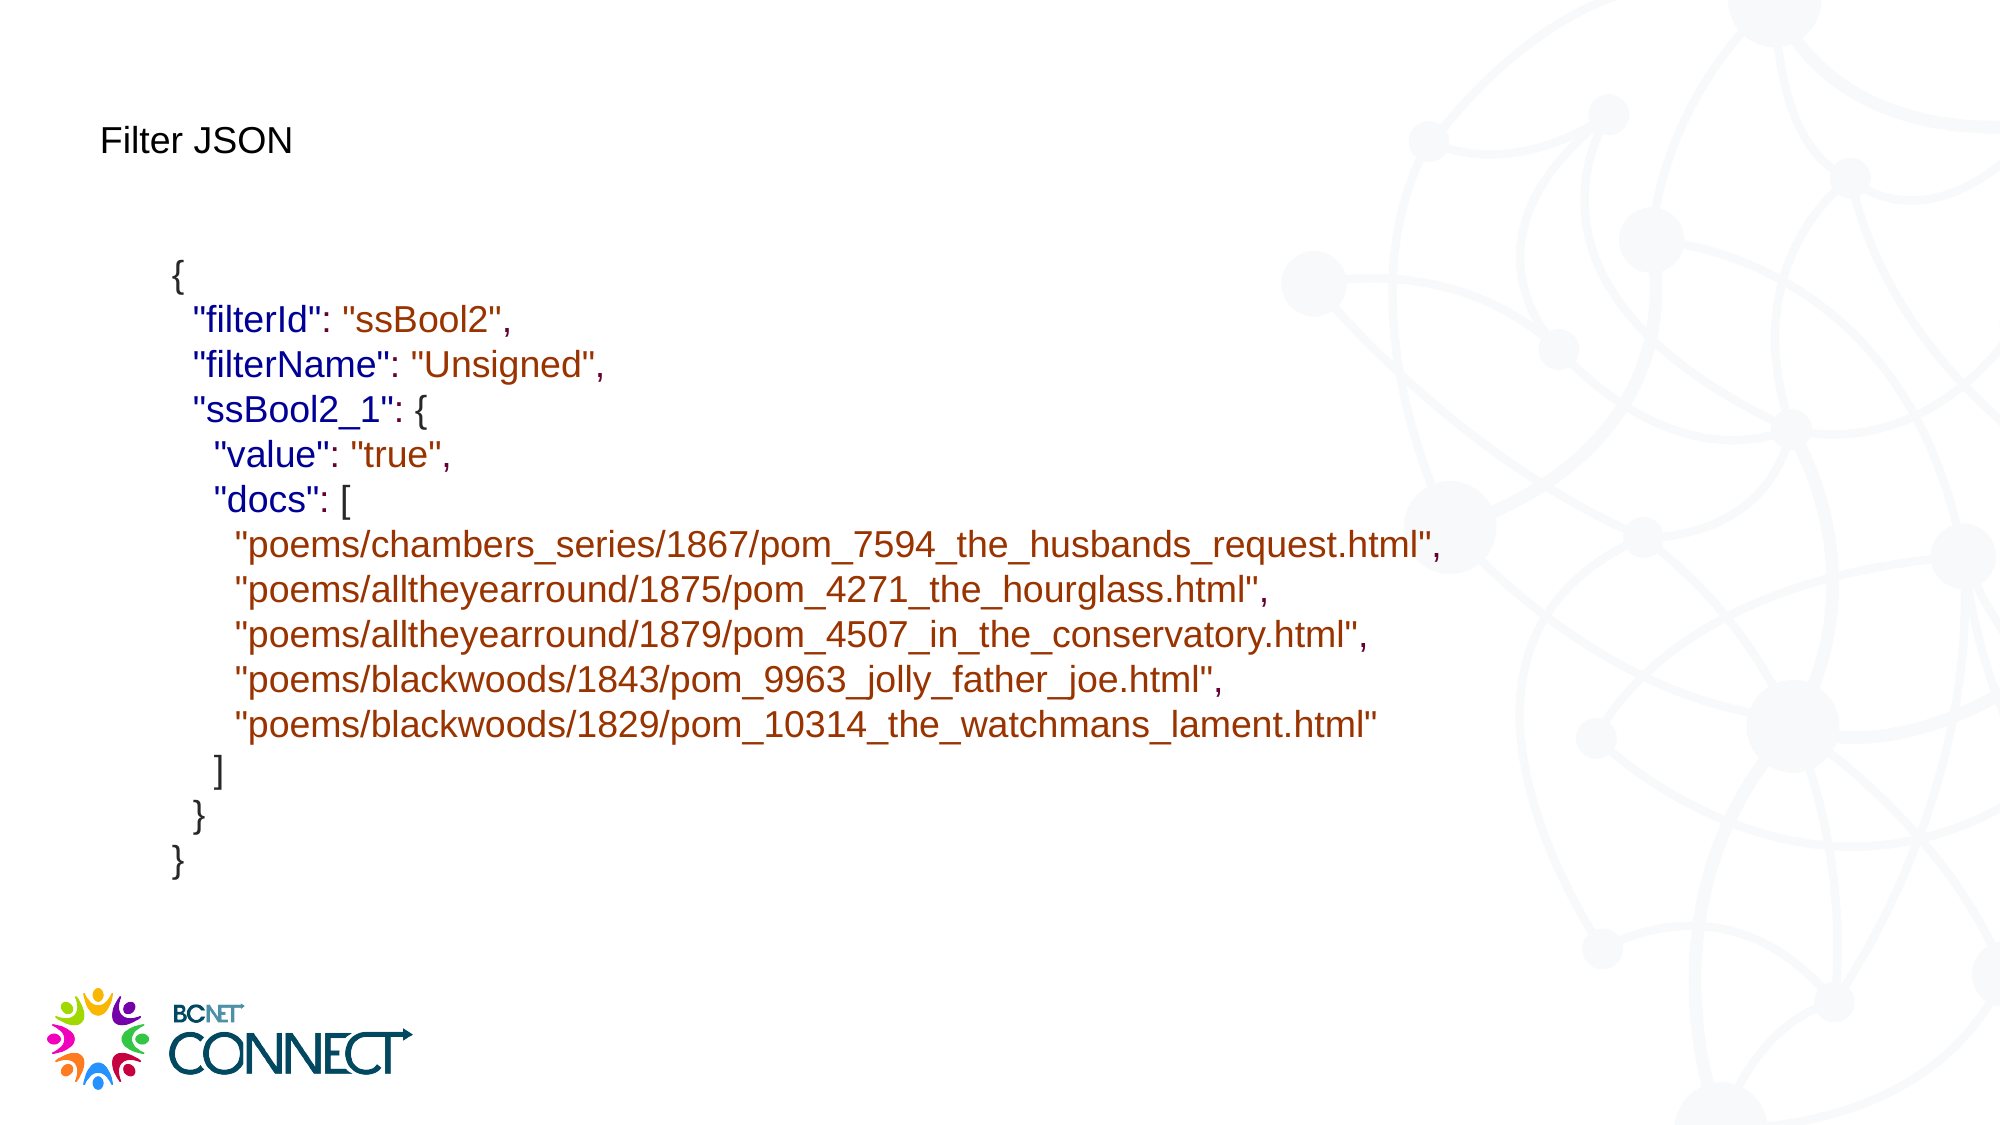

# Filter JSON
{
  "filterId": "ssBool2",
  "filterName": "Unsigned",
  "ssBool2_1": {
    "value": "true",
    "docs": [
      "poems/chambers_series/1867/pom_7594_the_husbands_request.html",
      "poems/alltheyearround/1875/pom_4271_the_hourglass.html",
      "poems/alltheyearround/1879/pom_4507_in_the_conservatory.html",
      "poems/blackwoods/1843/pom_9963_jolly_father_joe.html",
      "poems/blackwoods/1829/pom_10314_the_watchmans_lament.html"
    ]
  }
}